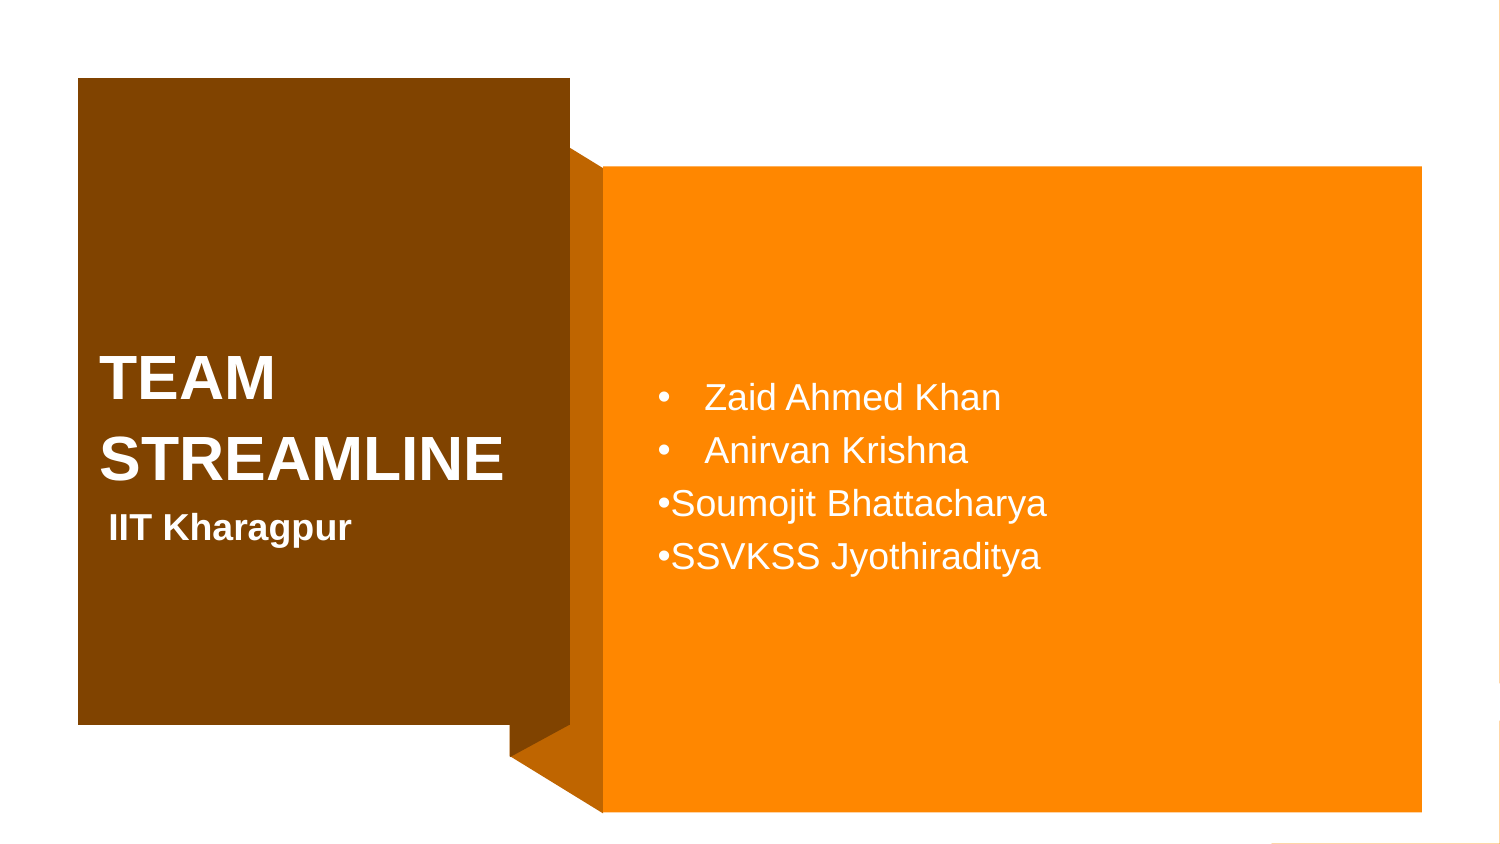

Zaid Ahmed Khan
Anirvan Krishna
Soumojit Bhattacharya
SSVKSS Jyothiraditya

TEAM
STREAMLINE
IIT Kharagpur